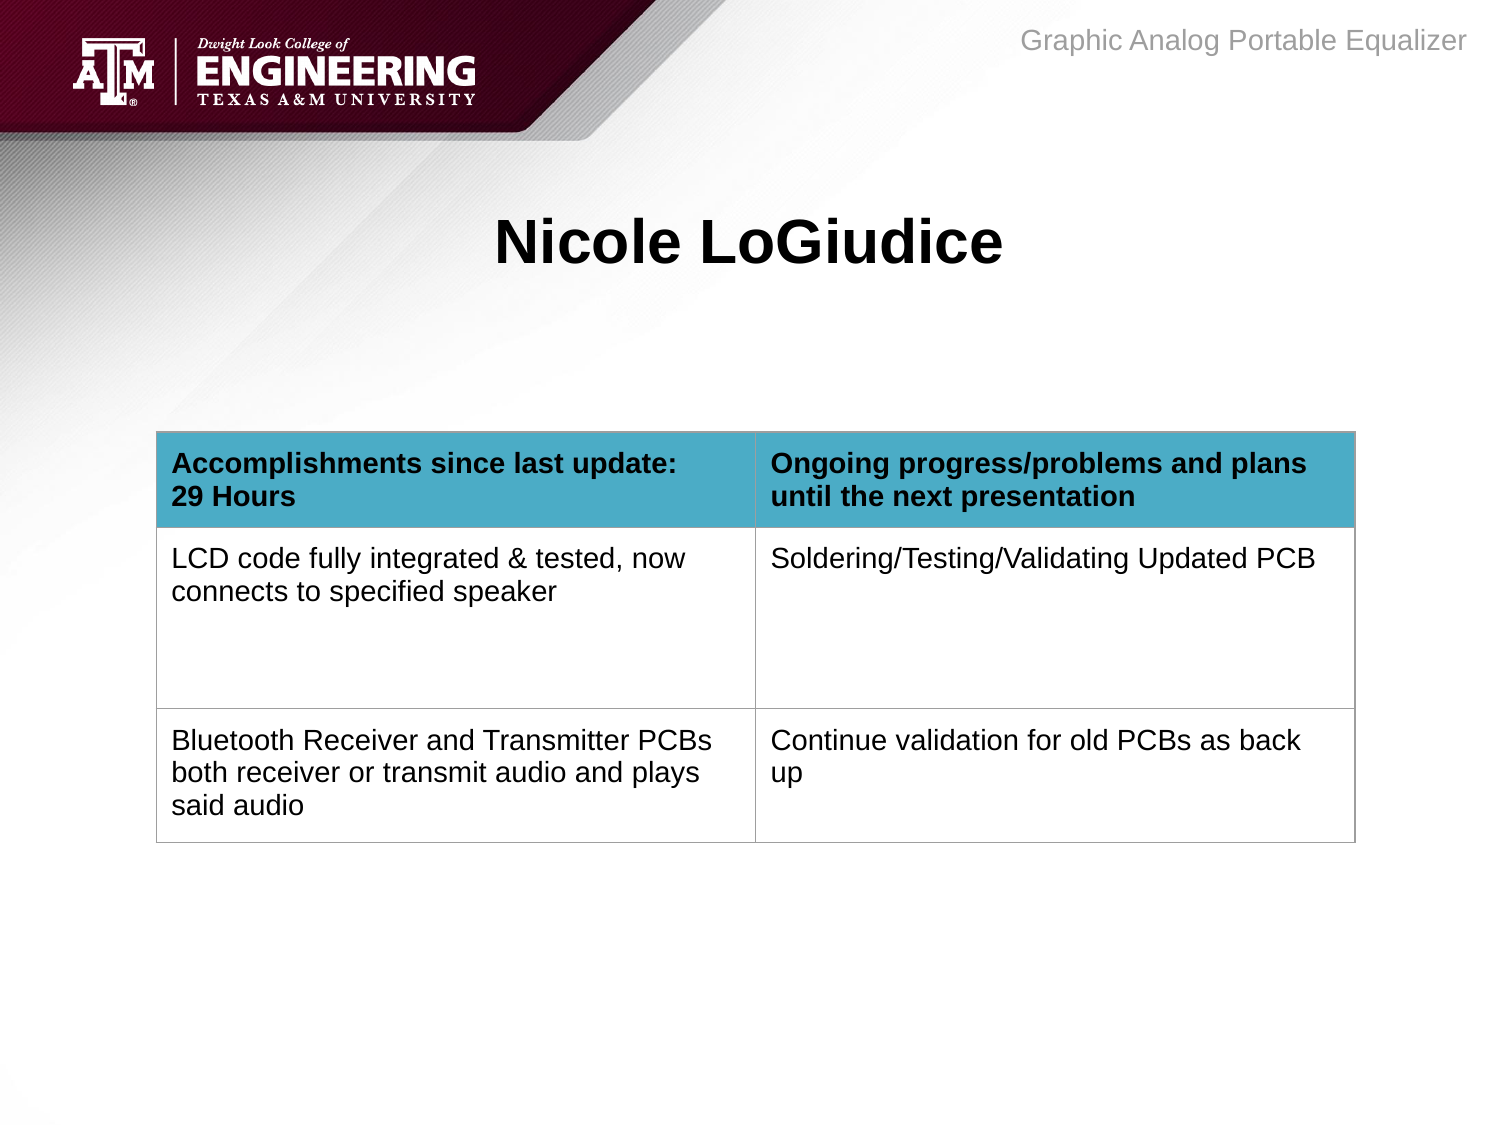

Graphic Analog Portable Equalizer
# Nicole LoGiudice
| Accomplishments since last update: 29 Hours | Ongoing progress/problems and plans until the next presentation |
| --- | --- |
| LCD code fully integrated & tested, now connects to specified speaker | Soldering/Testing/Validating Updated PCB |
| Bluetooth Receiver and Transmitter PCBs both receiver or transmit audio and plays said audio | Continue validation for old PCBs as back up |